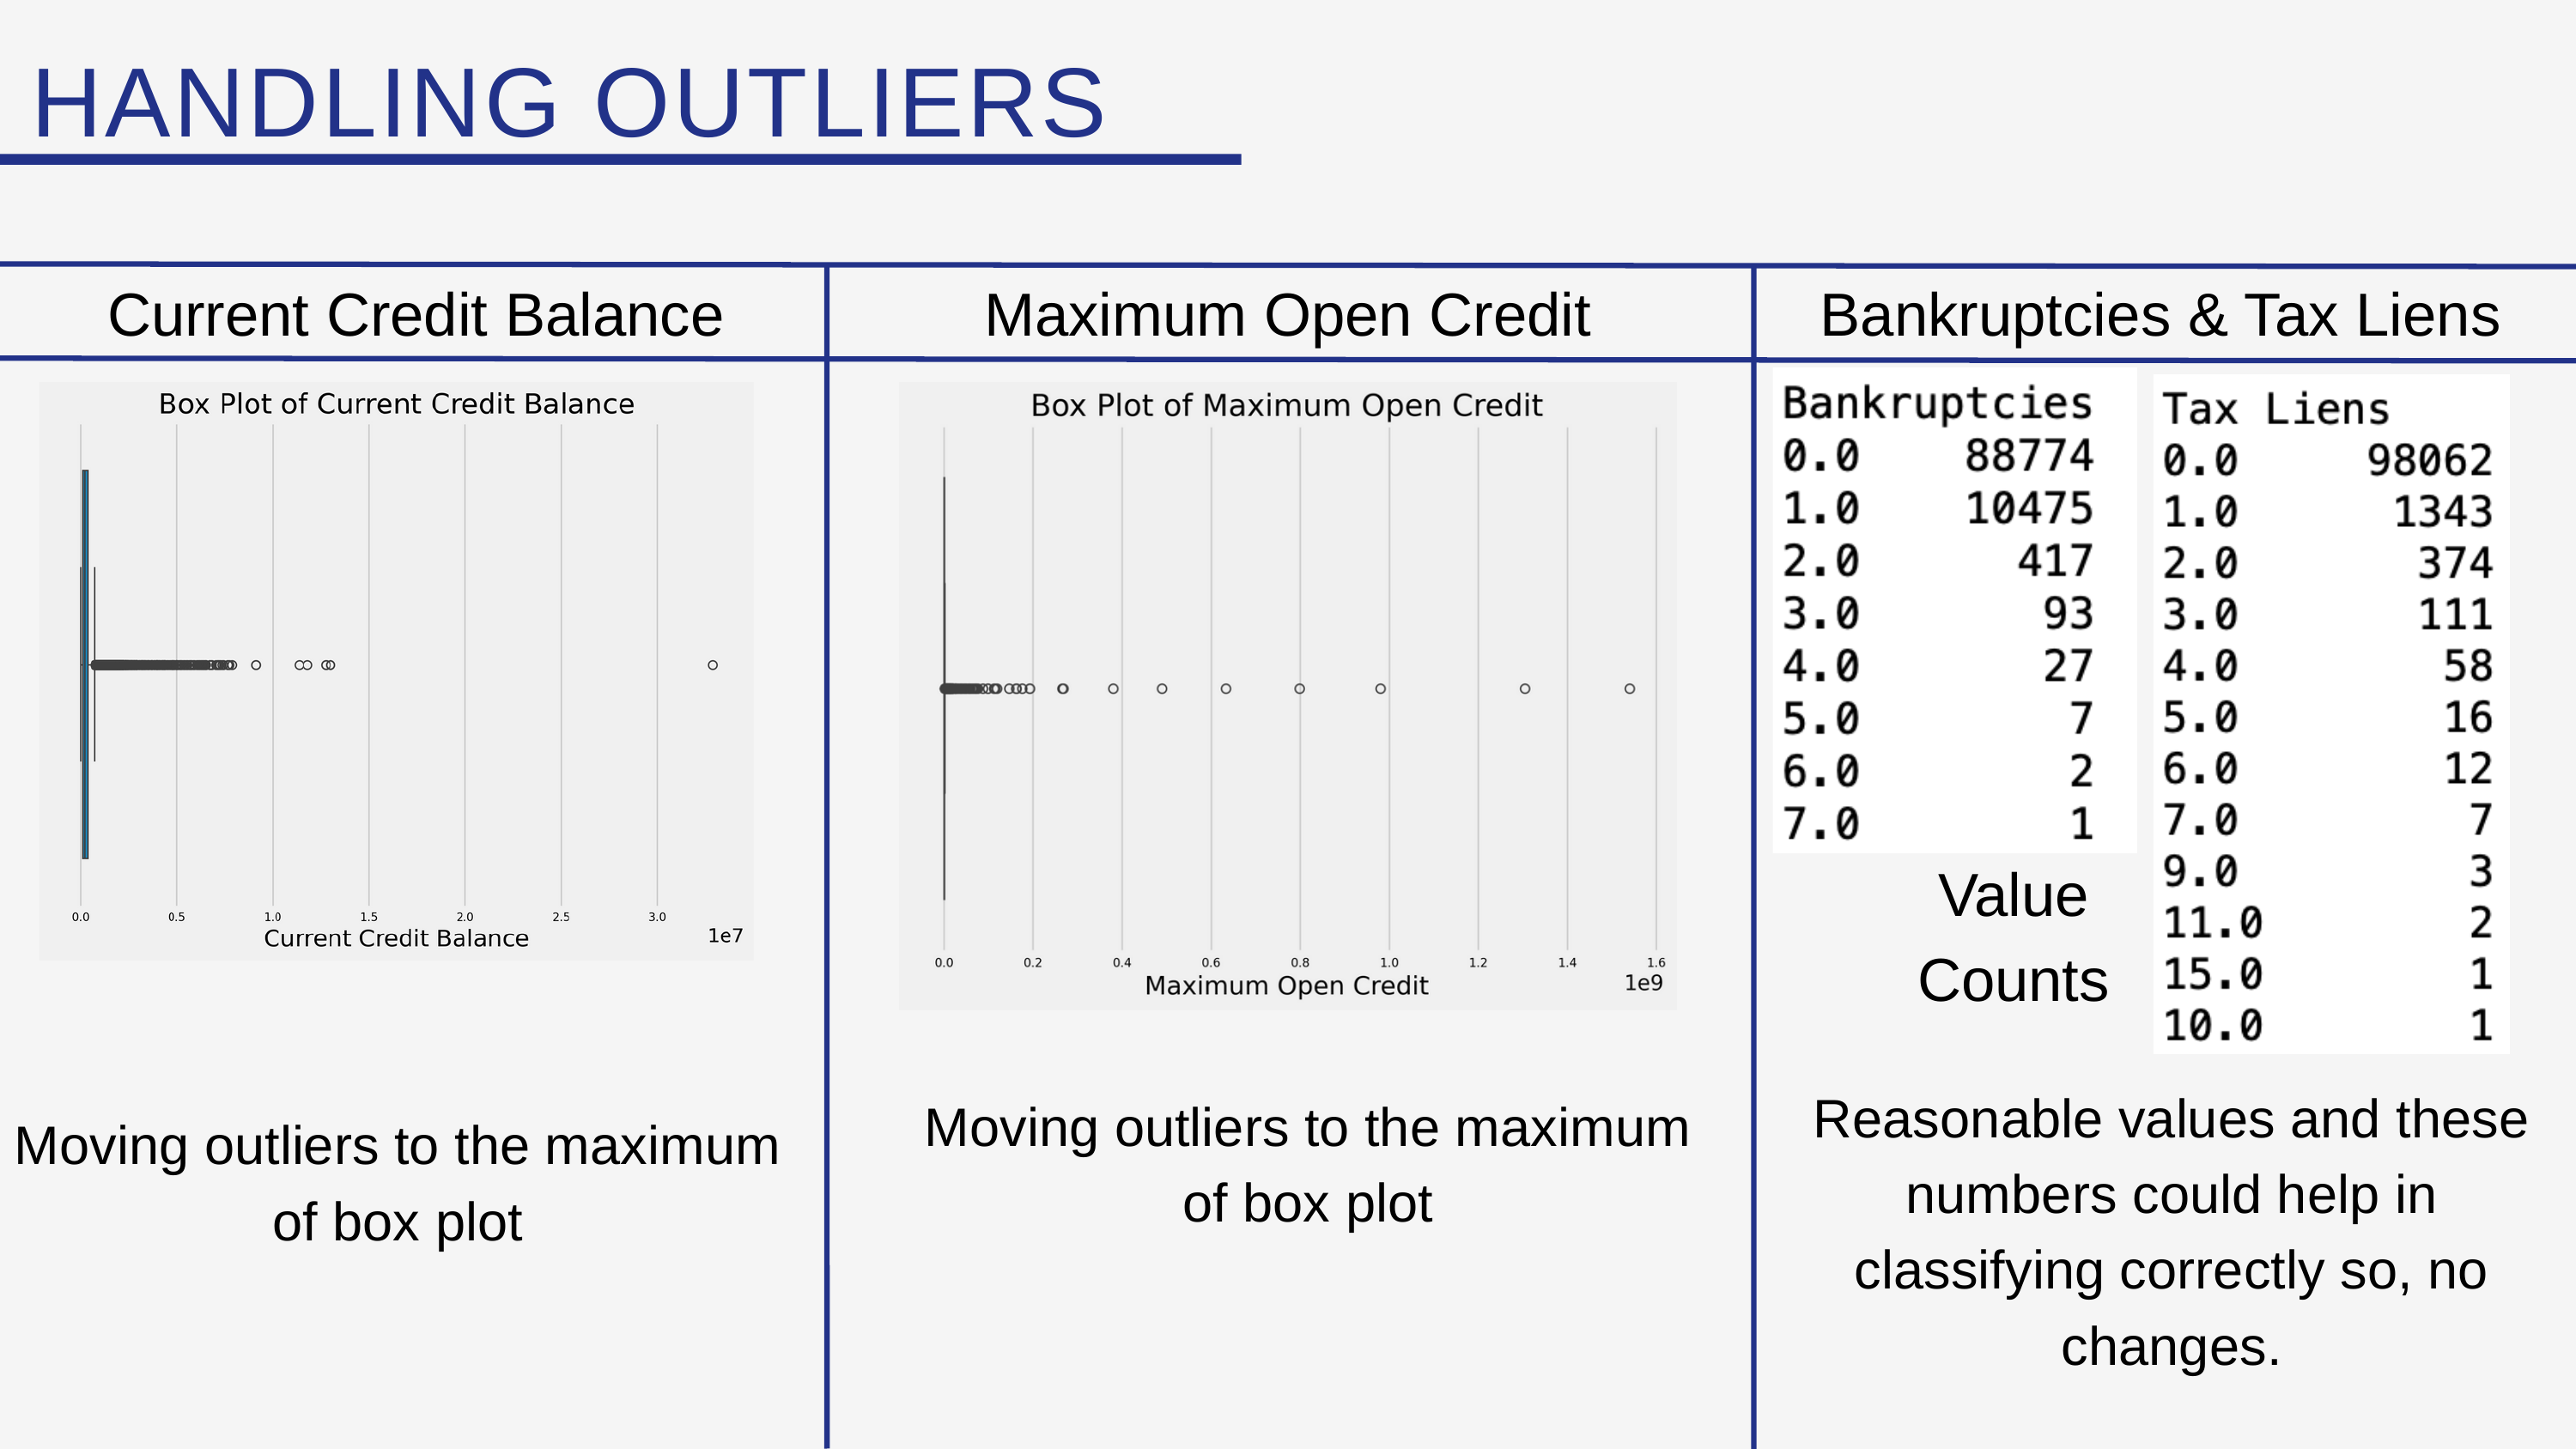

HANDLING OUTLIERS

Current Credit Balance
Maximum Open Credit
Bankruptcies & Tax Liens

Value Counts
Reasonable values and these numbers could help in classifying correctly so, no changes.
Moving outliers to the maximum of box plot

Moving outliers to the maximum of box plot